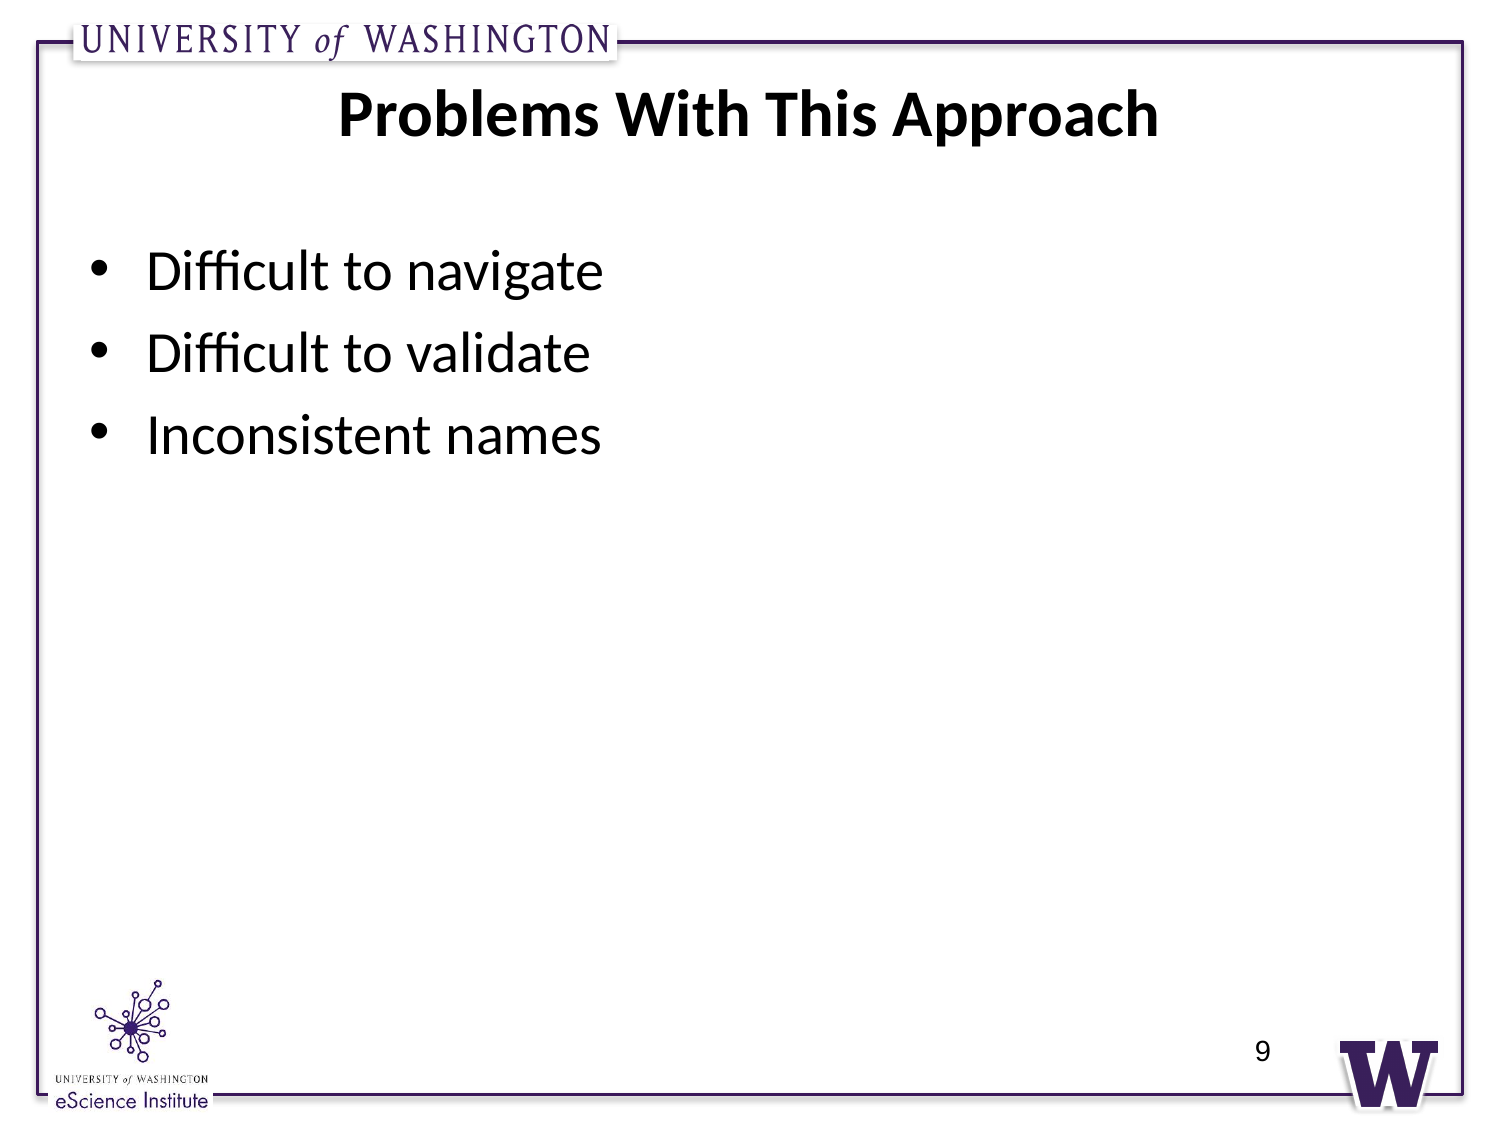

# Problems With This Approach
Difficult to navigate
Difficult to validate
Inconsistent names
9